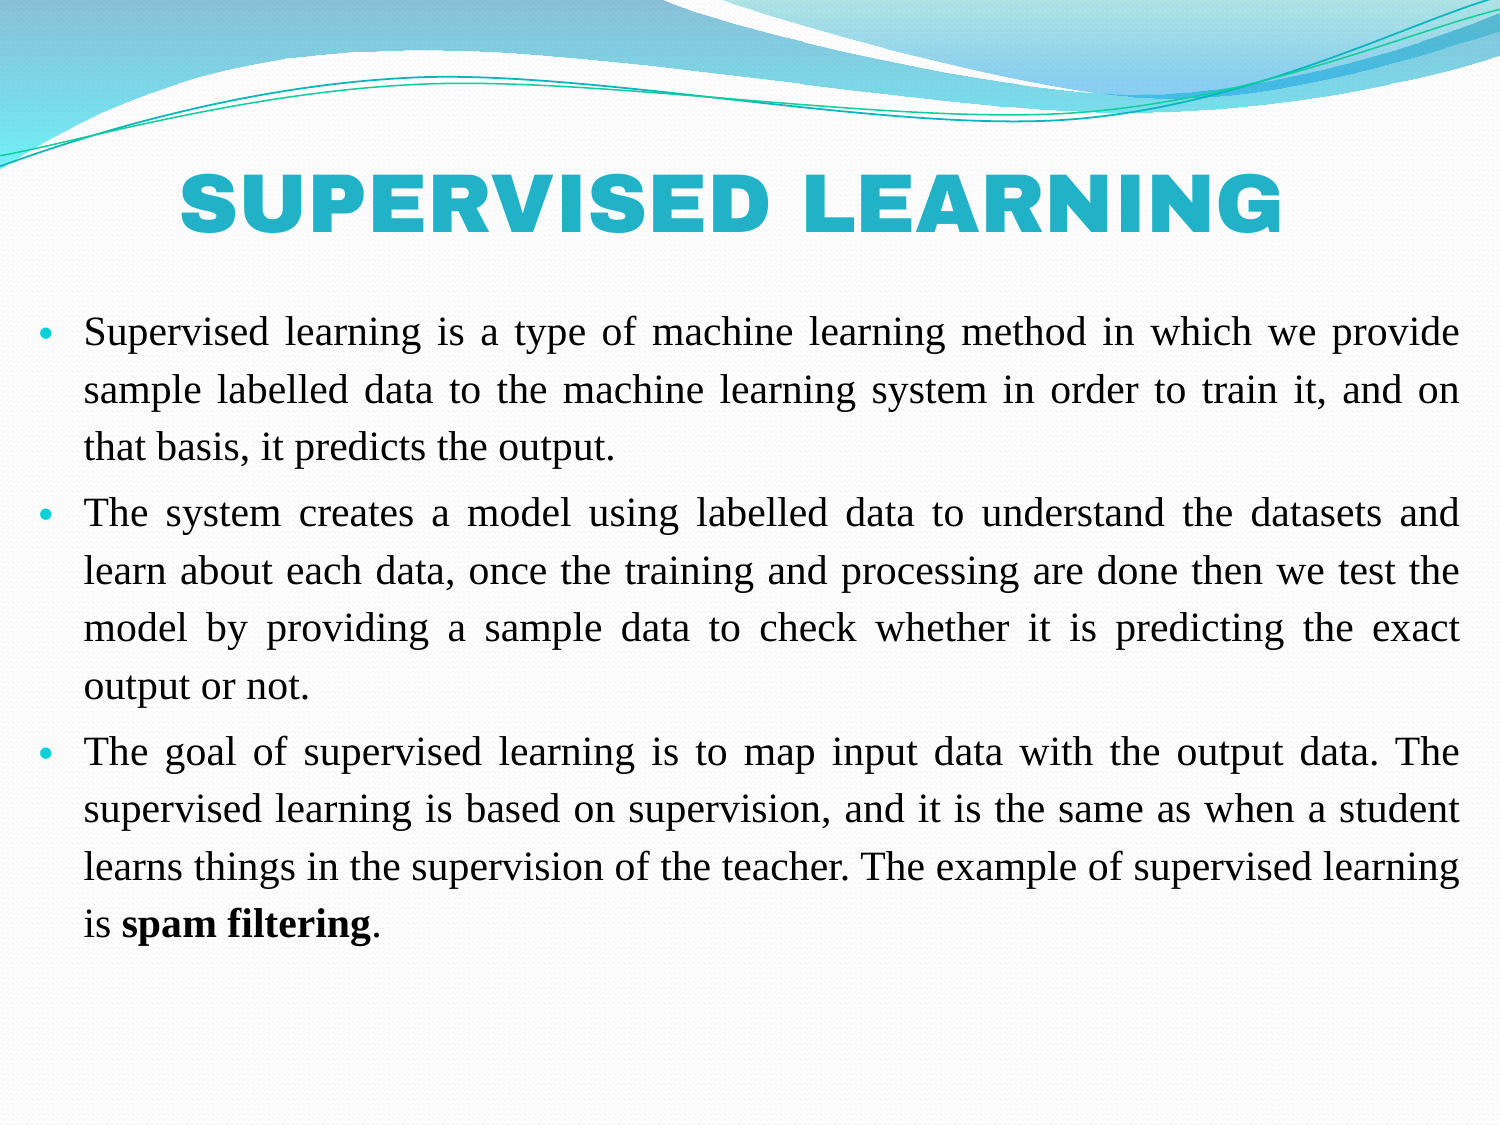

# SUPERVISED LEARNING
Supervised learning is a type of machine learning method in which we provide sample labelled data to the machine learning system in order to train it, and on that basis, it predicts the output.
The system creates a model using labelled data to understand the datasets and learn about each data, once the training and processing are done then we test the model by providing a sample data to check whether it is predicting the exact output or not.
The goal of supervised learning is to map input data with the output data. The supervised learning is based on supervision, and it is the same as when a student learns things in the supervision of the teacher. The example of supervised learning is spam filtering.